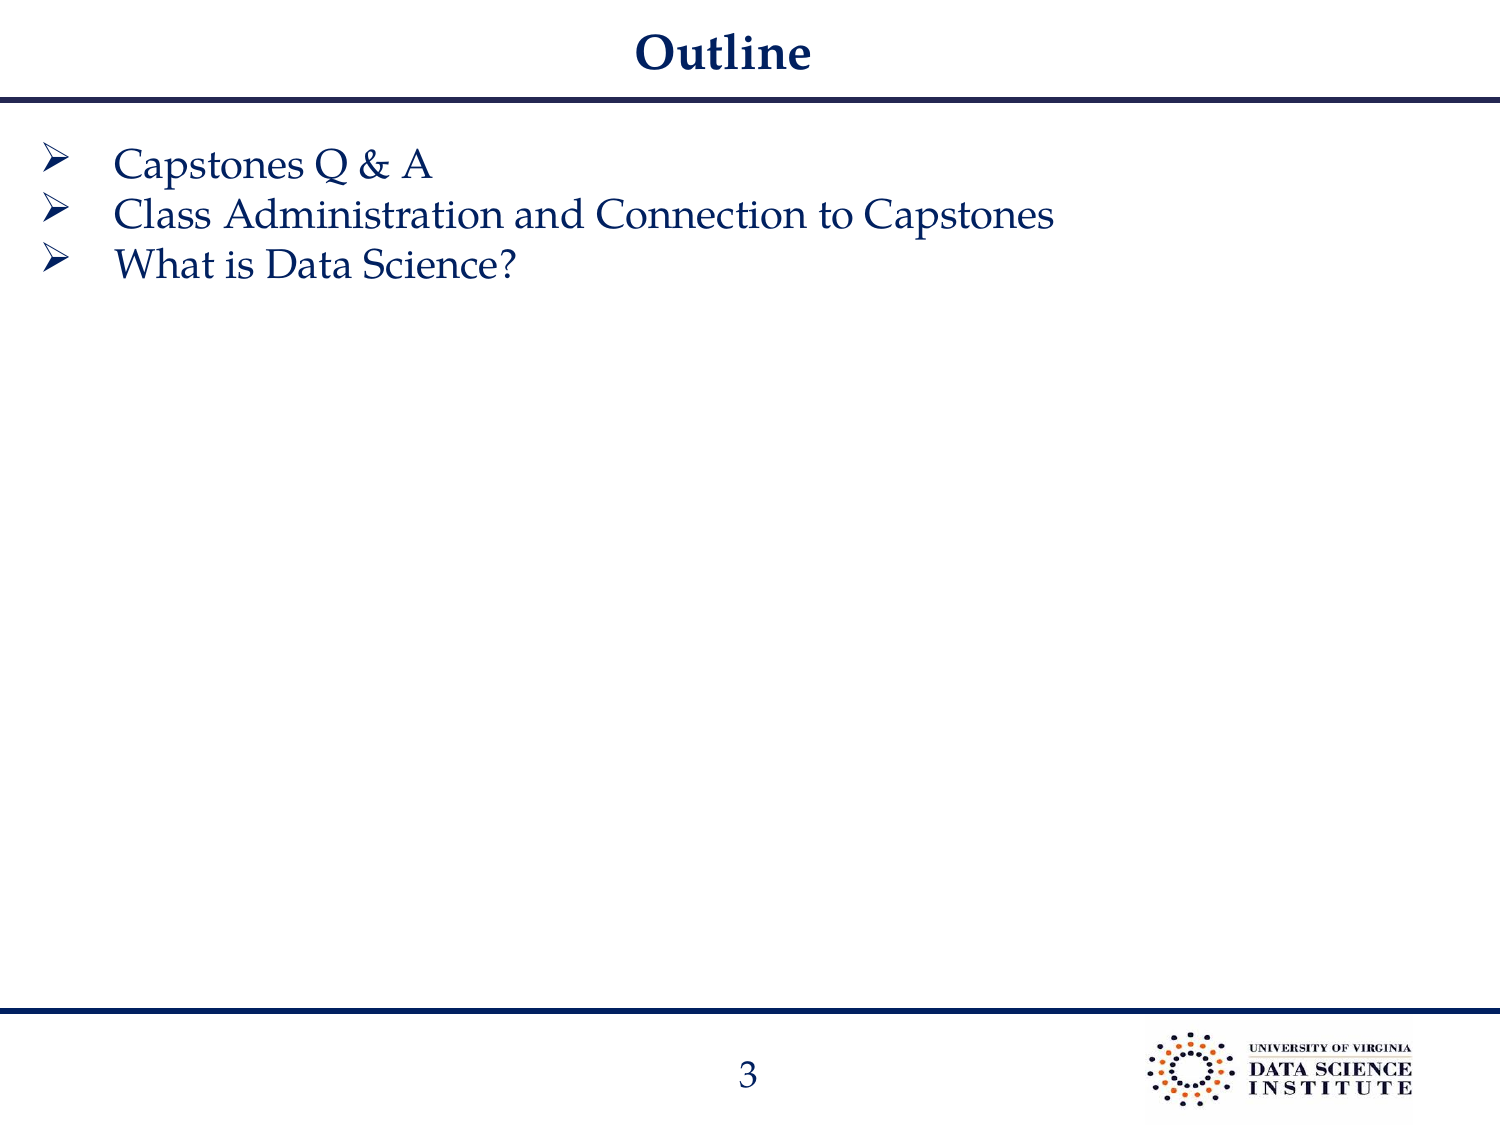

# Outline
Capstones Q & A
Class Administration and Connection to Capstones
What is Data Science?